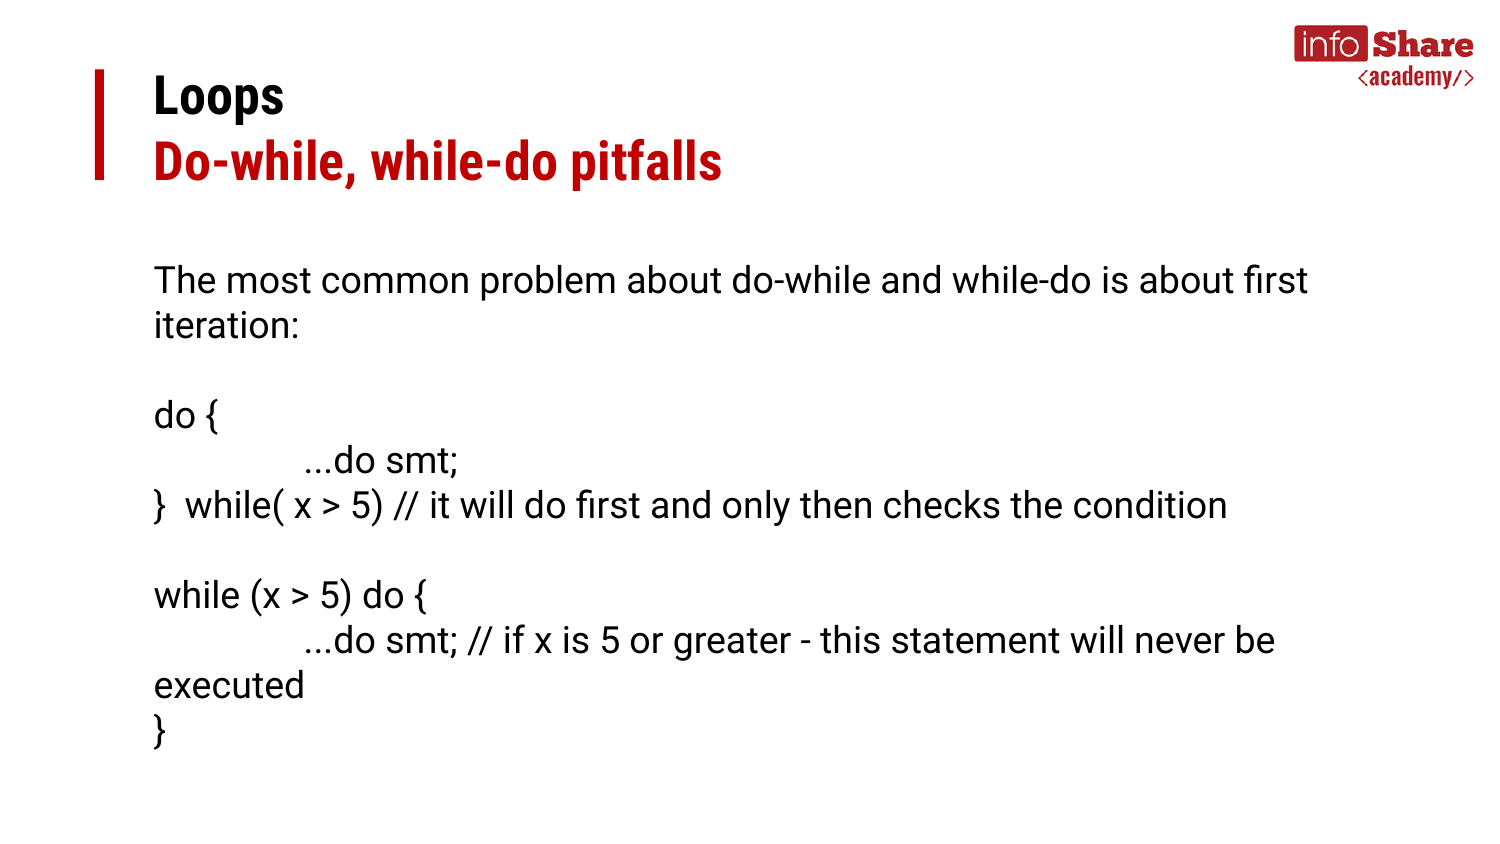

# Loops
Do-while, while-do pitfalls
The most common problem about do-while and while-do is about first iteration:
do {
	...do smt;
}  while( x > 5) // it will do first and only then checks the condition

while (x > 5) do {
	...do smt; // if x is 5 or greater - this statement will never be executed
}